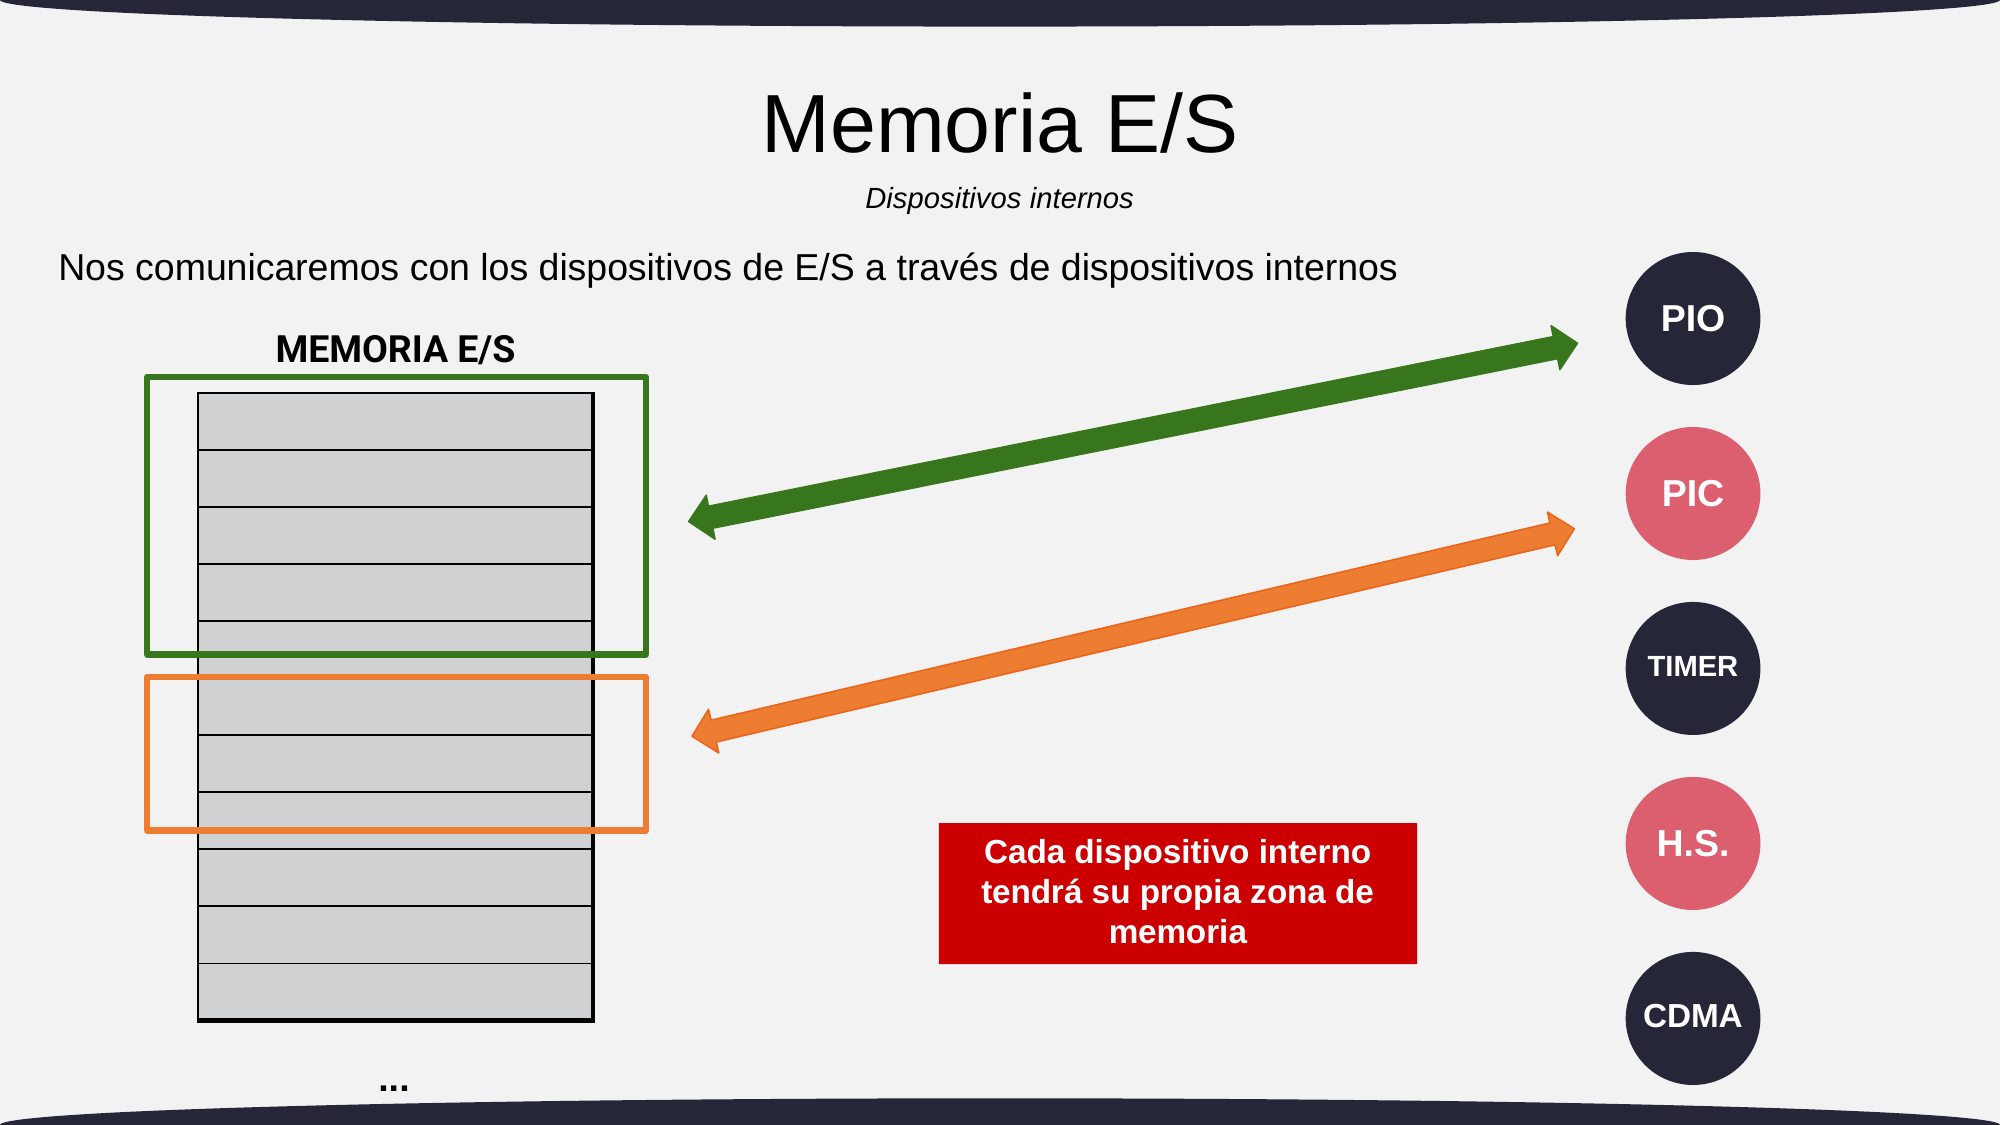

# Memoria E/S
Dispositivos internos
Nos comunicaremos con los dispositivos de E/S a través de dispositivos internos

PIO

PIC

TIMER

H.S.

CDMA
MEMORIA E/S

|  |
| --- |
|  |
|  |
|  |
|  |
|  |
|  |
|  |
|  |
|  |
|  |

Cada dispositivo interno tendrá su propia zona de memoria
...